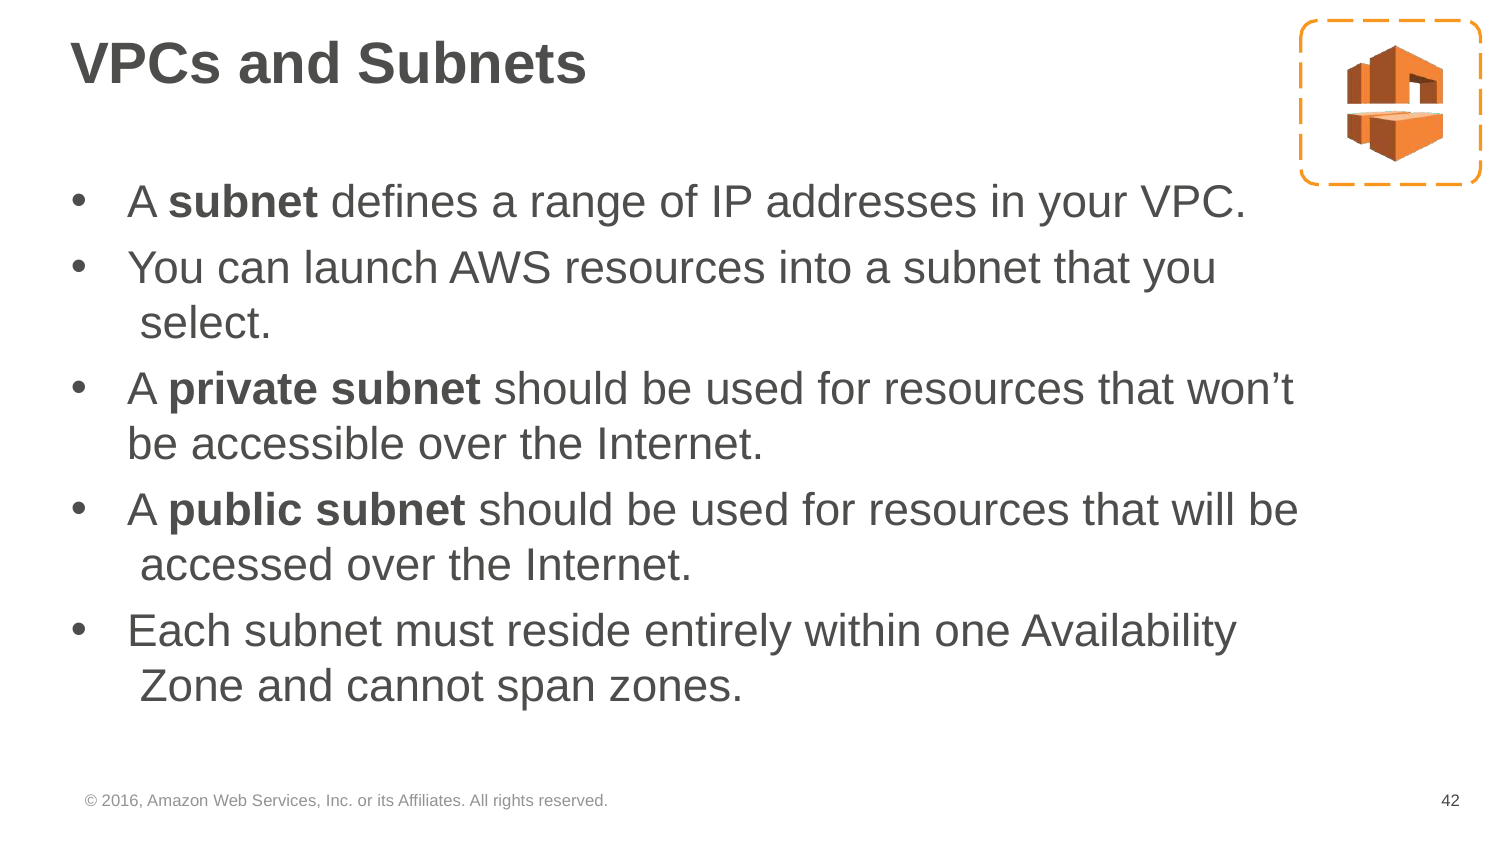

# VPCs and Subnets
A subnet defines a range of IP addresses in your VPC.
You can launch AWS resources into a subnet that you  select.
A private subnet should be used for resources that won’t
be accessible over the Internet.
A public subnet should be used for resources that will be  accessed over the Internet.
Each subnet must reside entirely within one Availability  Zone and cannot span zones.
© 2016, Amazon Web Services, Inc. or its Affiliates. All rights reserved.
42